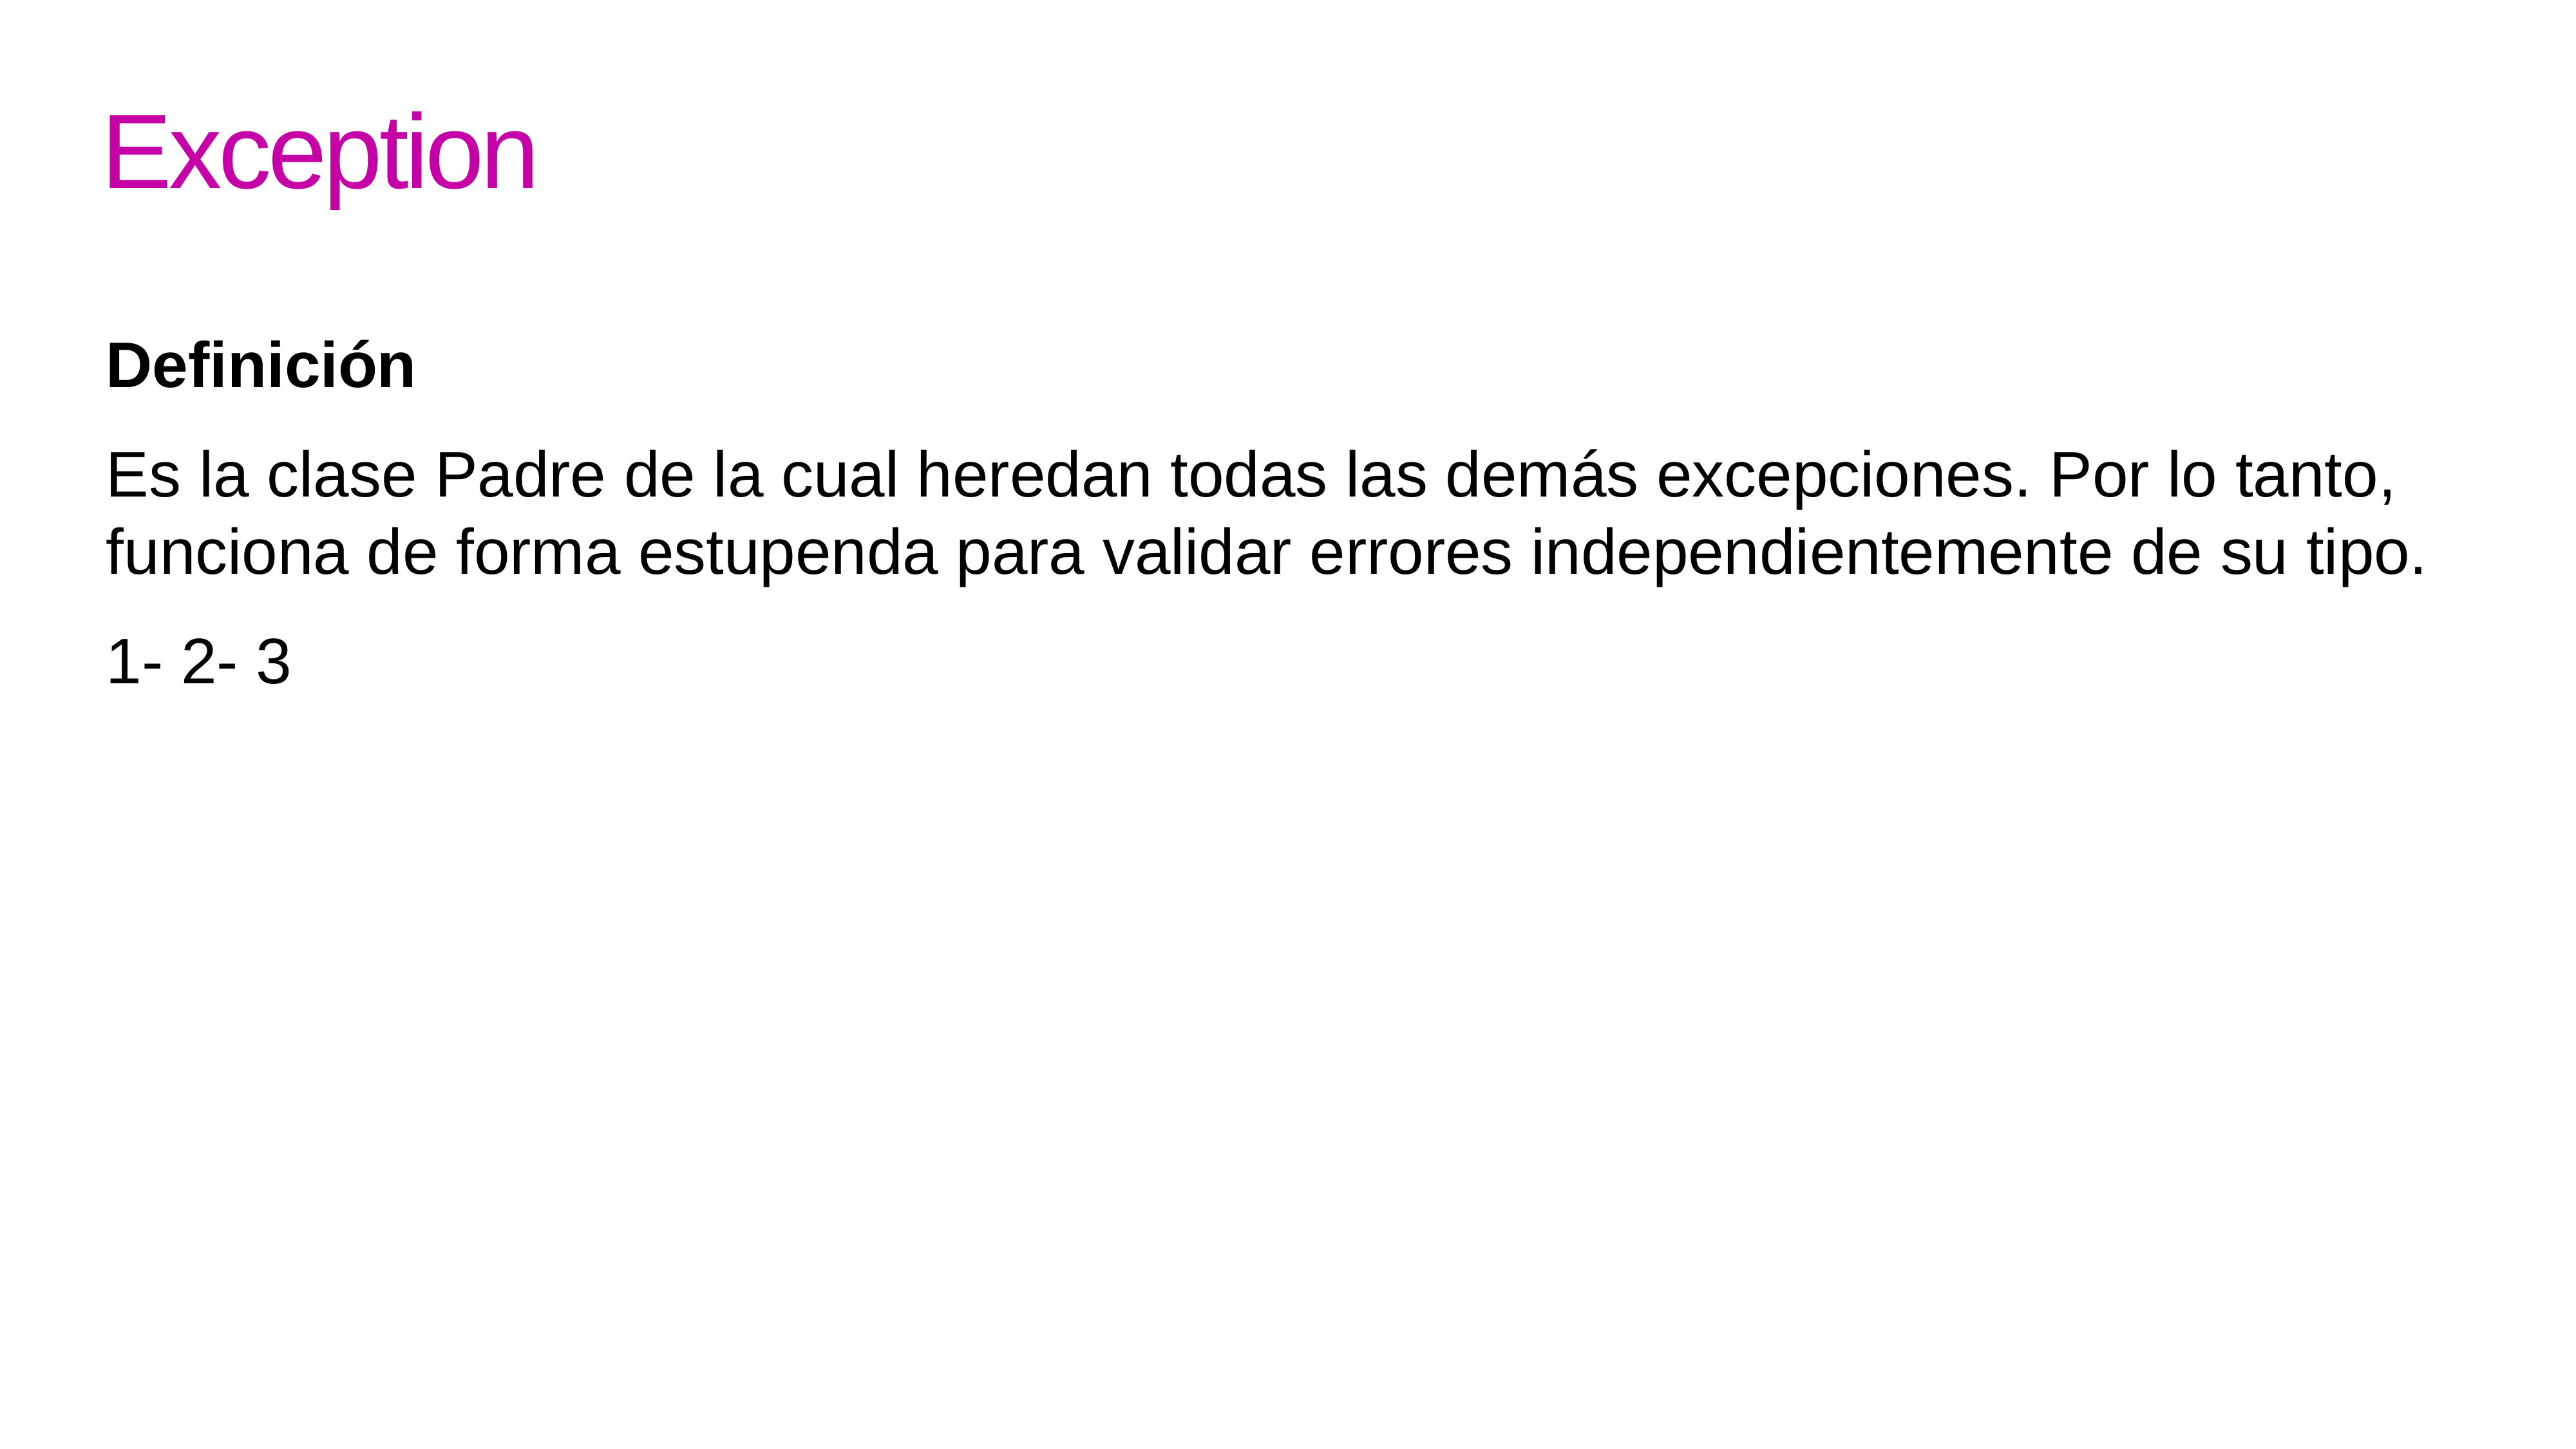

Exception
Definición
Es la clase Padre de la cual heredan todas las demás excepciones. Por lo tanto, funciona de forma estupenda para validar errores independientemente de su tipo.
1- 2- 3